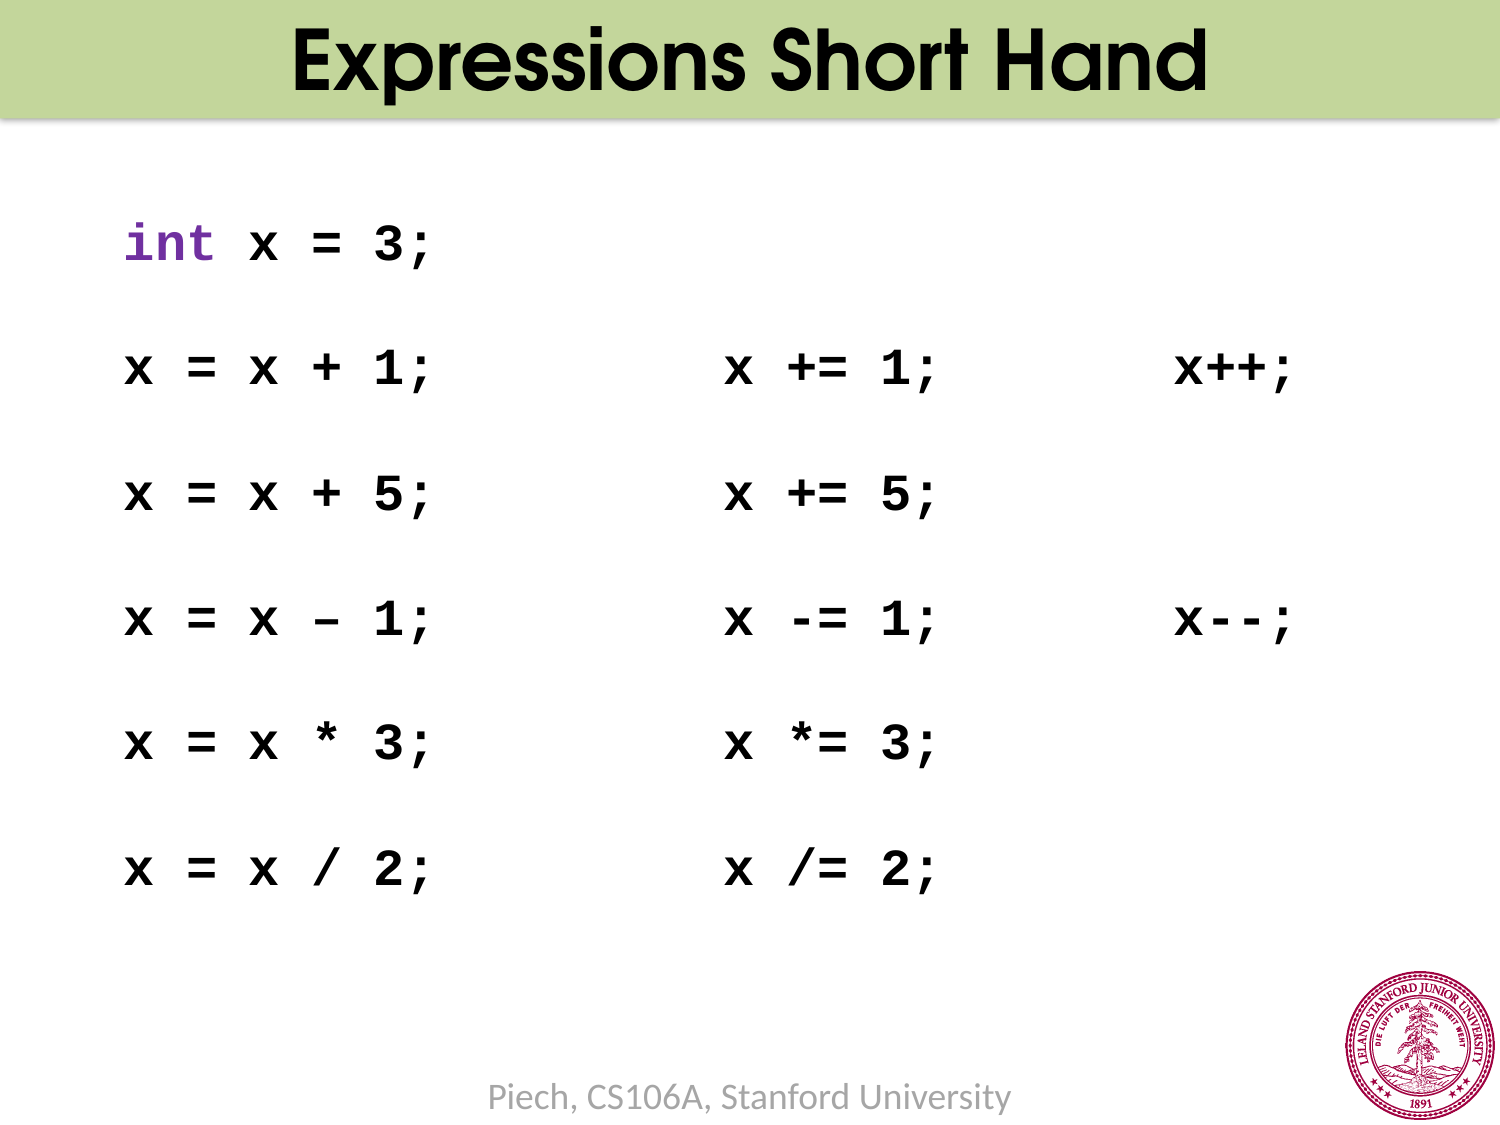

Expressions Short Hand
	int x = 3;

	x = x + 1;		x += 1;		x++;

	x = x + 5;		x += 5;

	x = x – 1;		x -= 1;		x--;

	x = x * 3;		x *= 3;

	x = x / 2;		x /= 2;